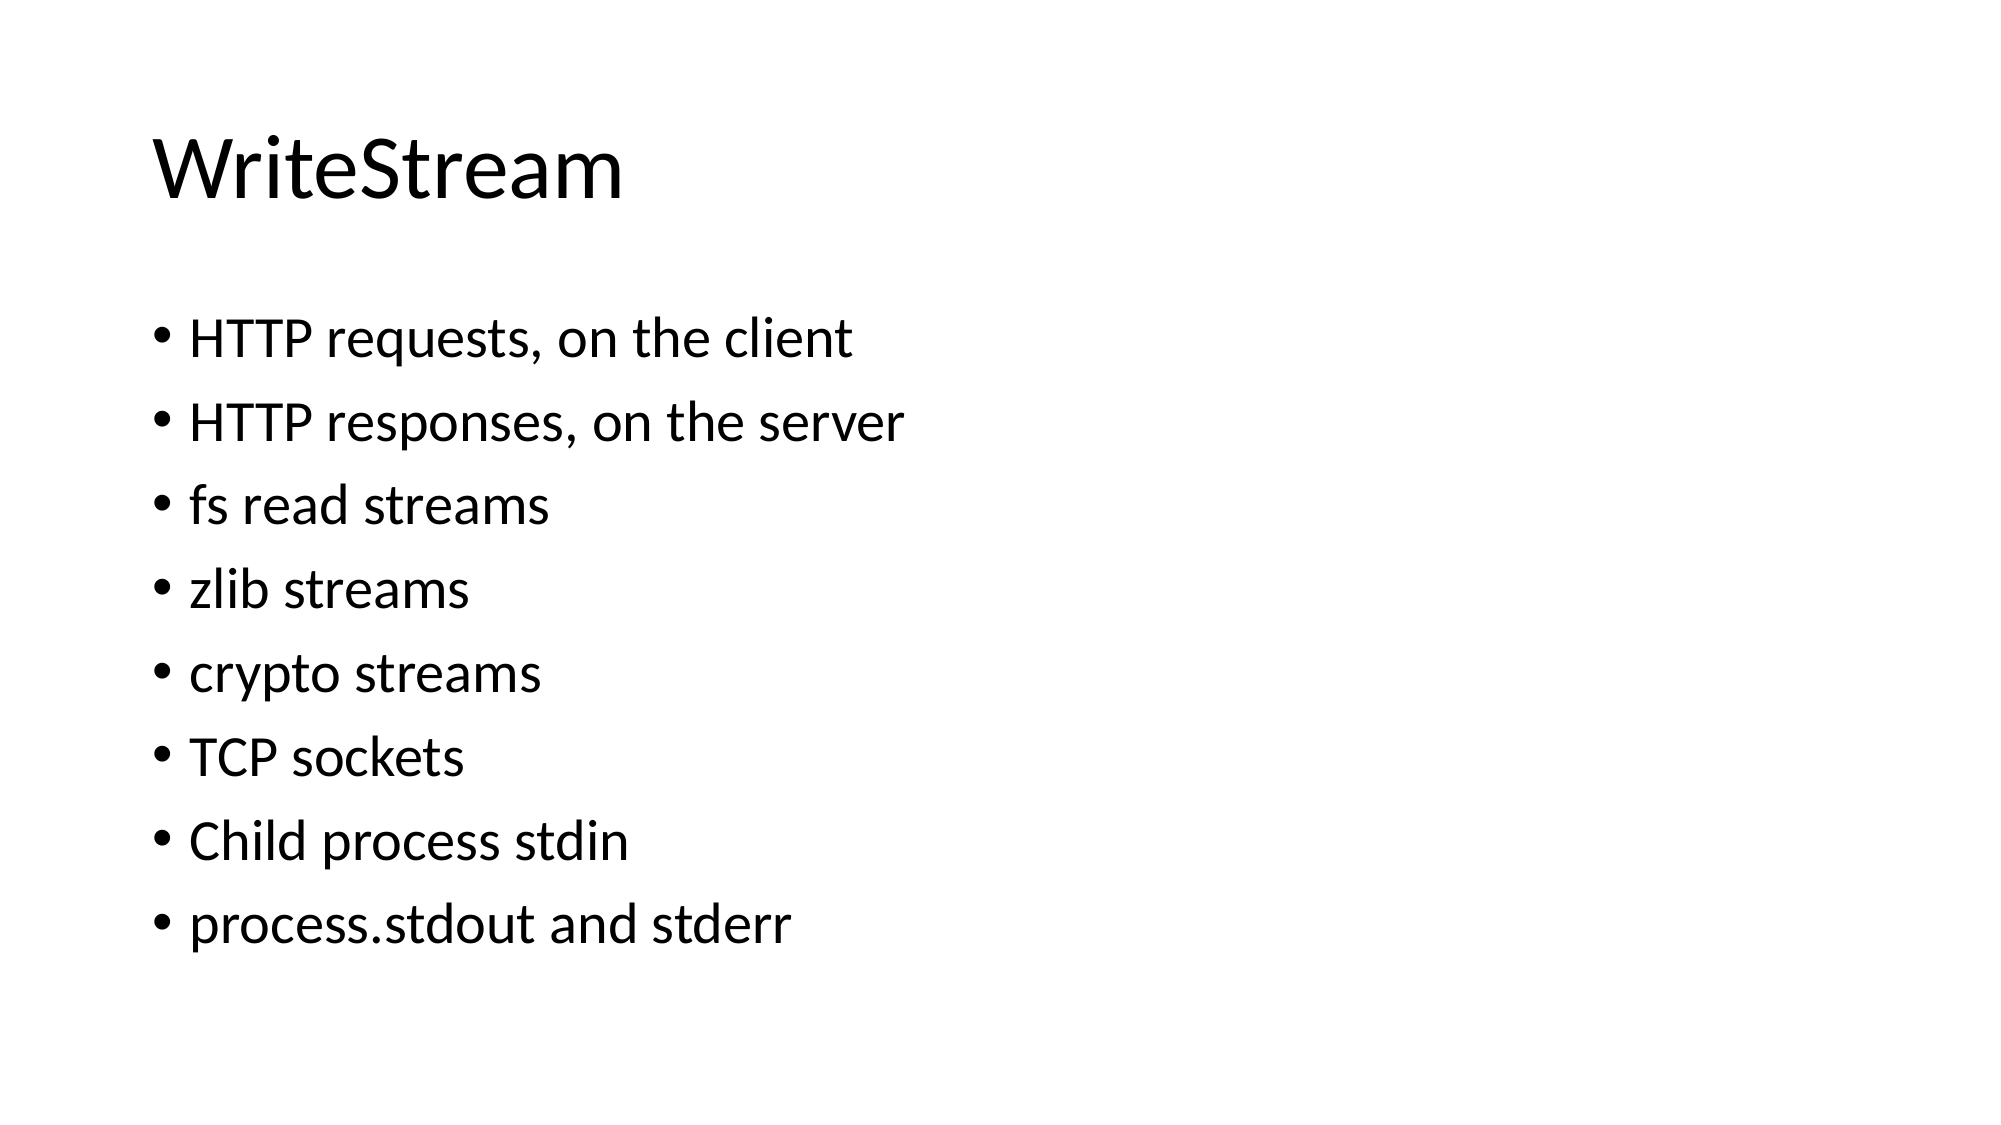

# WriteStream
HTTP requests, on the client
HTTP responses, on the server
fs read streams
zlib streams
crypto streams
TCP sockets
Child process stdin
process.stdout and stderr